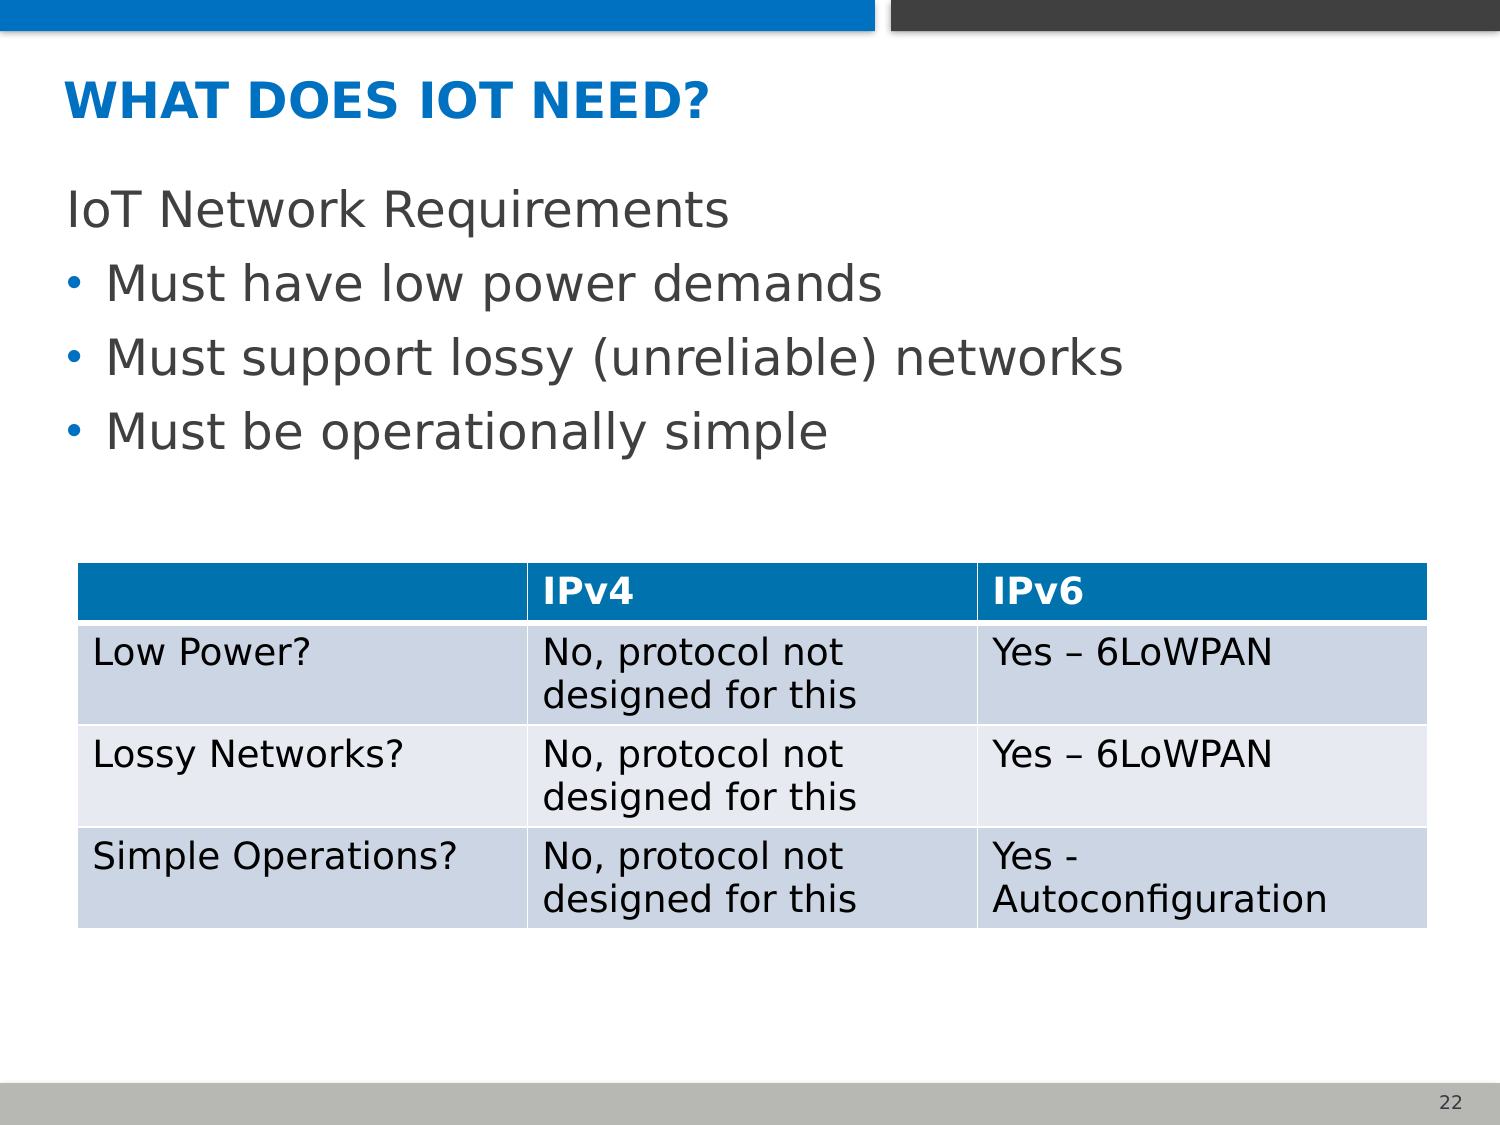

# What does Iot need?
IoT Network Requirements
Must have low power demands
Must support lossy (unreliable) networks
Must be operationally simple

|  | IPv4 | IPv6 |
| --- | --- | --- |
| Low Power? | No, protocol not designed for this | Yes – 6LoWPAN |
| Lossy Networks? | No, protocol not designed for this | Yes – 6LoWPAN |
| Simple Operations? | No, protocol not designed for this | Yes - Autoconfiguration |